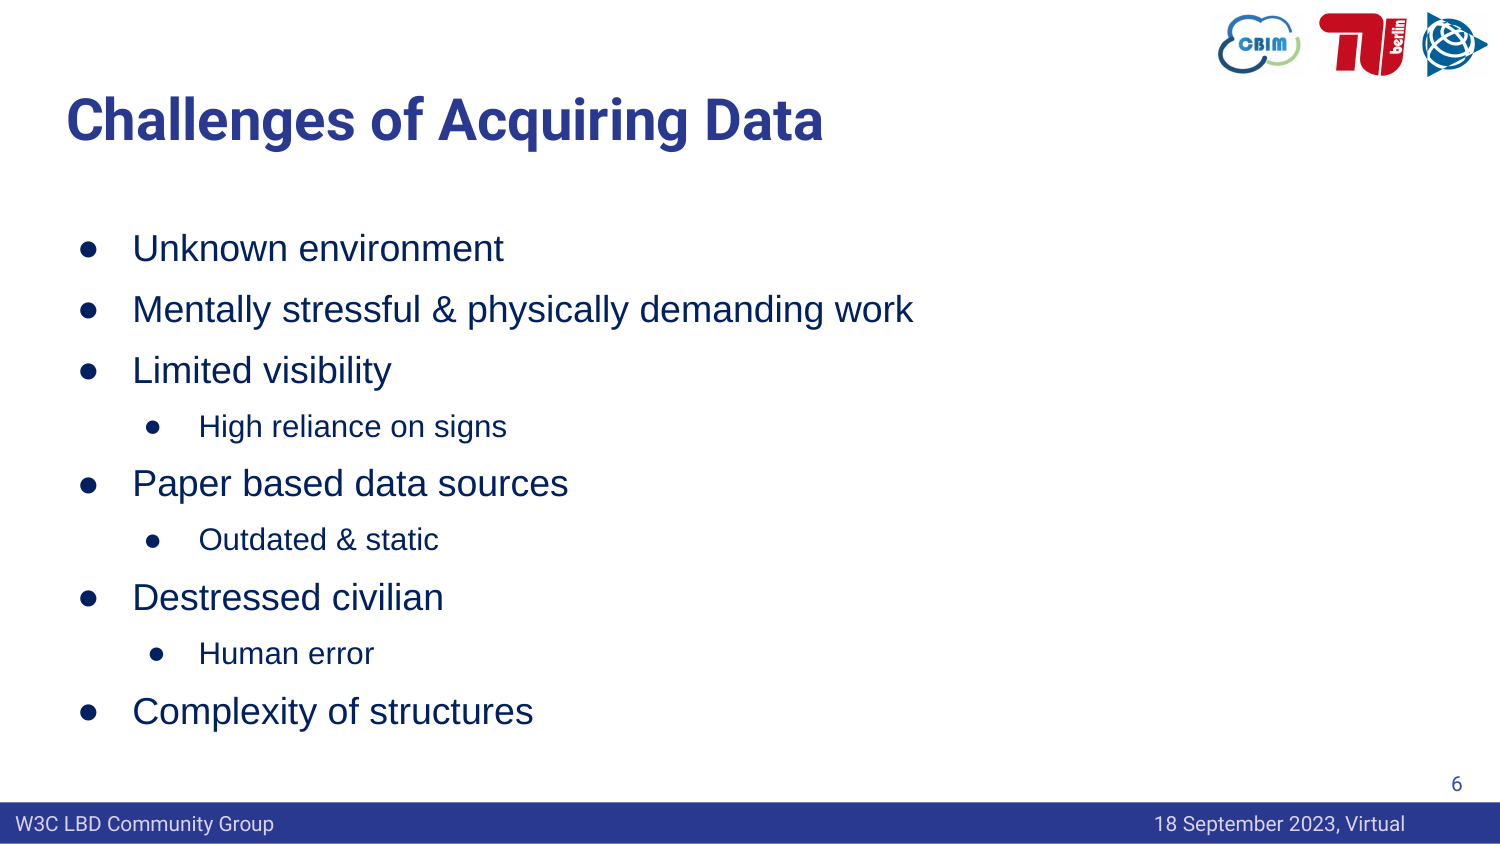

# Challenges of Acquiring Data
Unknown environment
Mentally stressful & physically demanding work
Limited visibility
High reliance on signs
Paper based data sources
Outdated & static
Destressed civilian
Human error
Complexity of structures

6